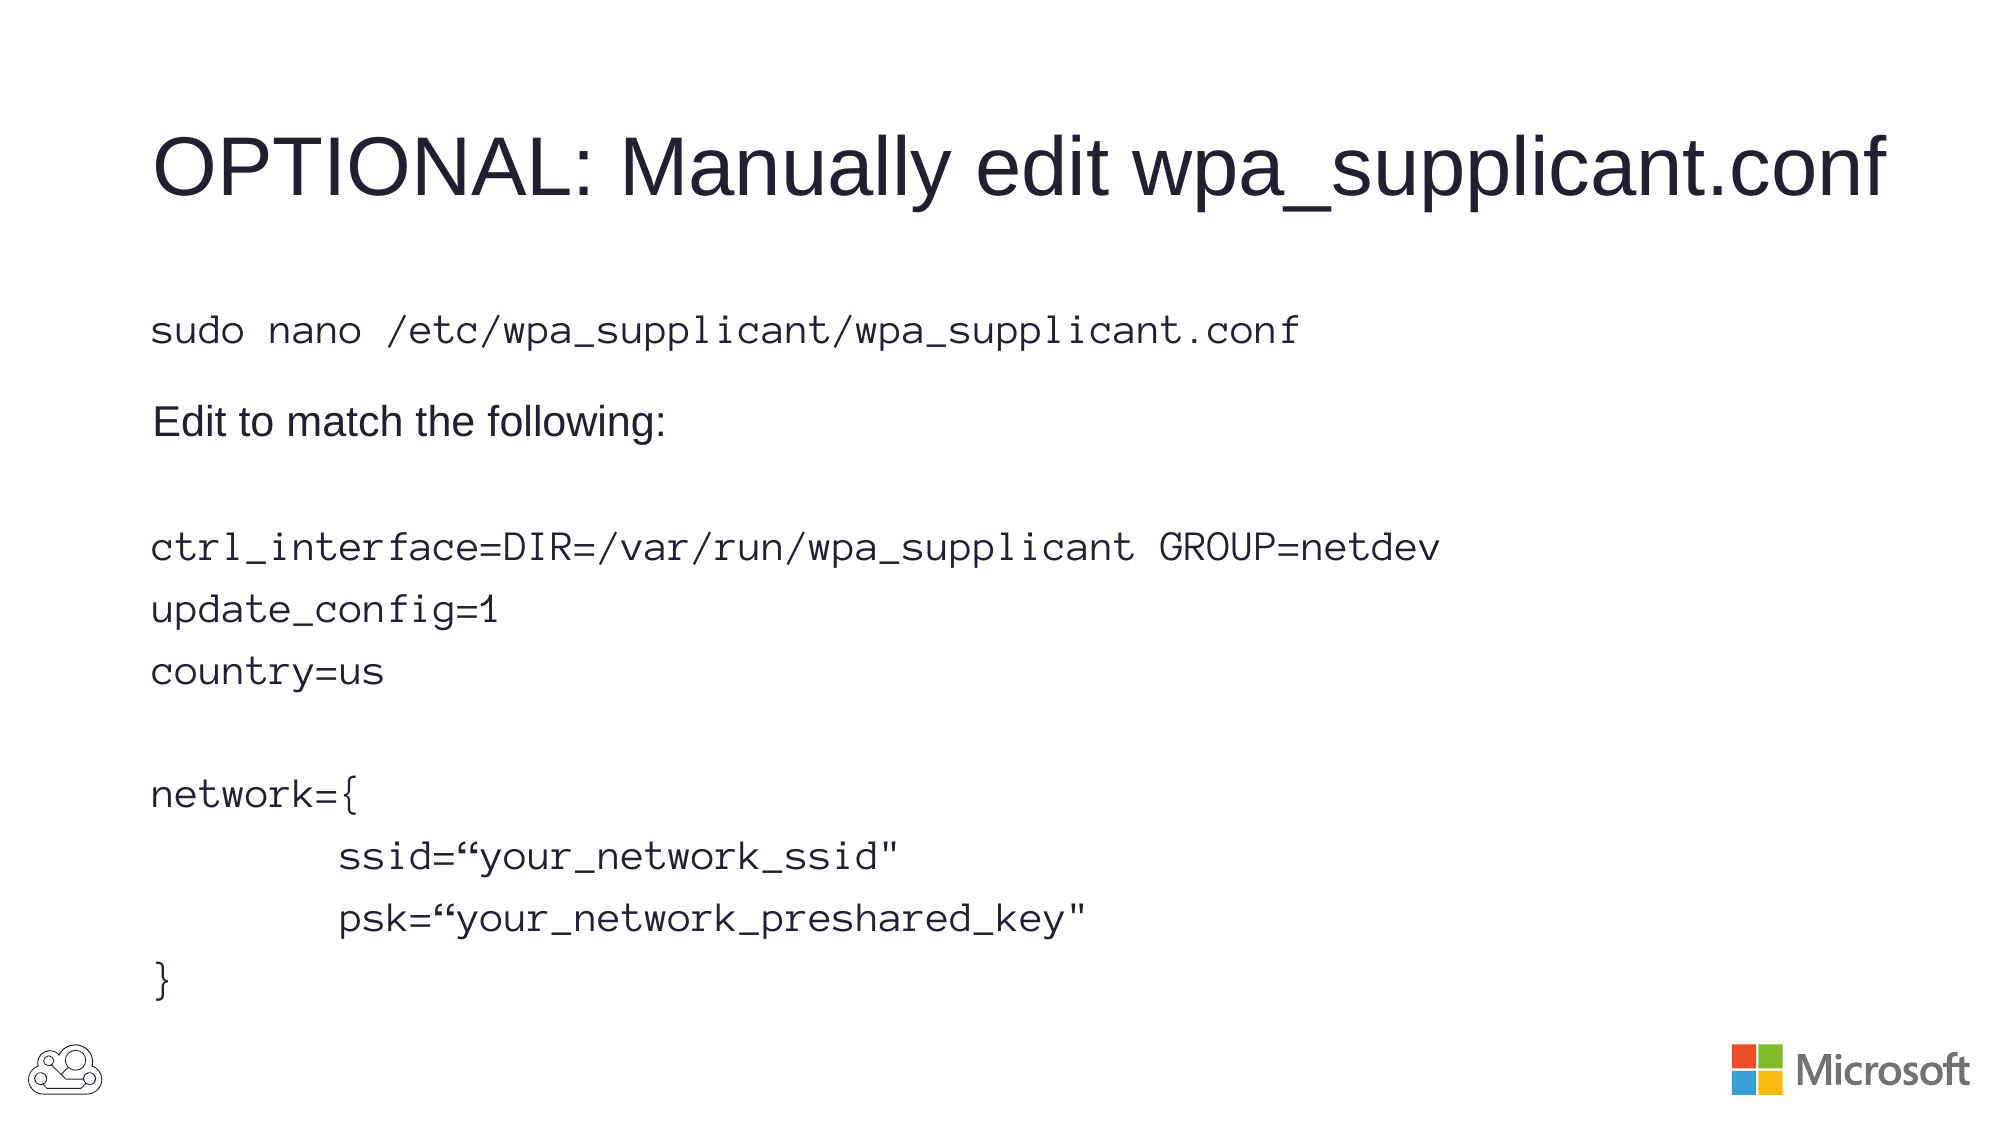

# OPTIONAL: Manually edit wpa_supplicant.conf
sudo nano /etc/wpa_supplicant/wpa_supplicant.conf
Edit to match the following:

ctrl_interface=DIR=/var/run/wpa_supplicant GROUP=netdev
update_config=1
country=us

network={
        ssid=“your_network_ssid"
        psk=“your_network_preshared_key"
}